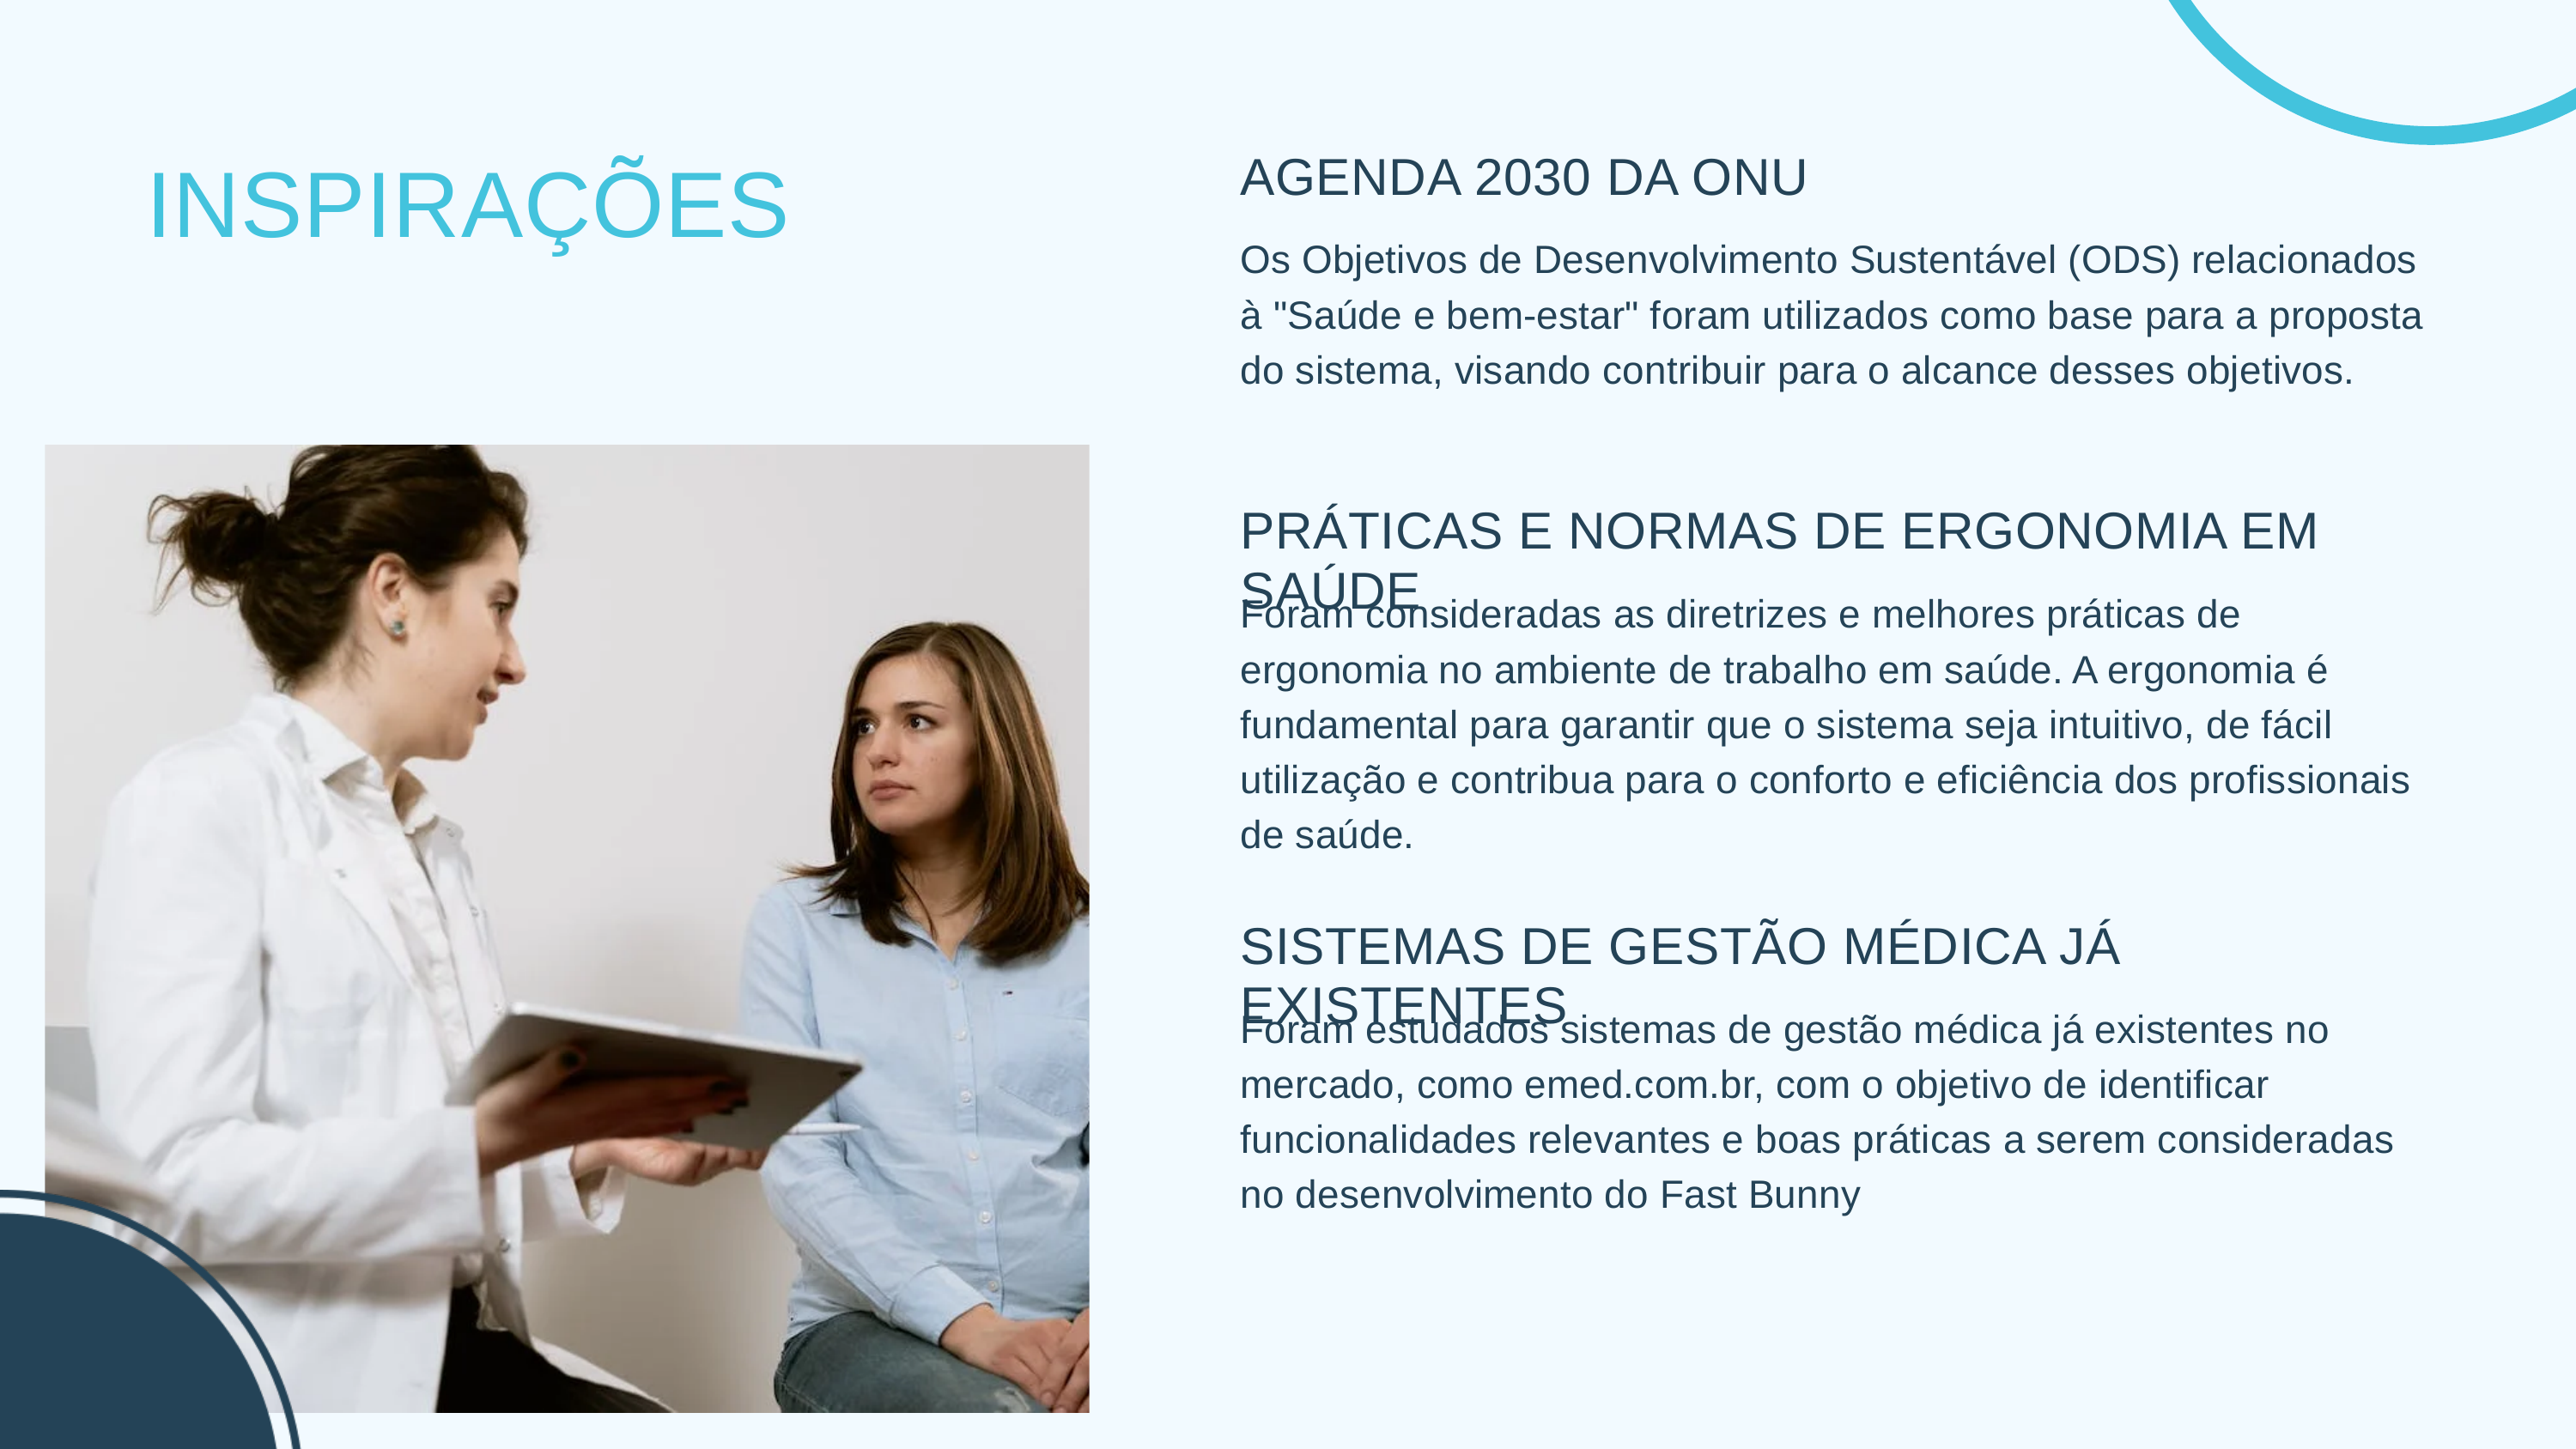

AGENDA 2030 DA ONU
Os Objetivos de Desenvolvimento Sustentável (ODS) relacionados à "Saúde e bem-estar" foram utilizados como base para a proposta do sistema, visando contribuir para o alcance desses objetivos.
PRÁTICAS E NORMAS DE ERGONOMIA EM SAÚDE
Foram consideradas as diretrizes e melhores práticas de ergonomia no ambiente de trabalho em saúde. A ergonomia é fundamental para garantir que o sistema seja intuitivo, de fácil utilização e contribua para o conforto e eficiência dos profissionais de saúde.
SISTEMAS DE GESTÃO MÉDICA JÁ EXISTENTES
Foram estudados sistemas de gestão médica já existentes no mercado, como emed.com.br, com o objetivo de identificar funcionalidades relevantes e boas práticas a serem consideradas no desenvolvimento do Fast Bunny
INSPIRAÇÕES